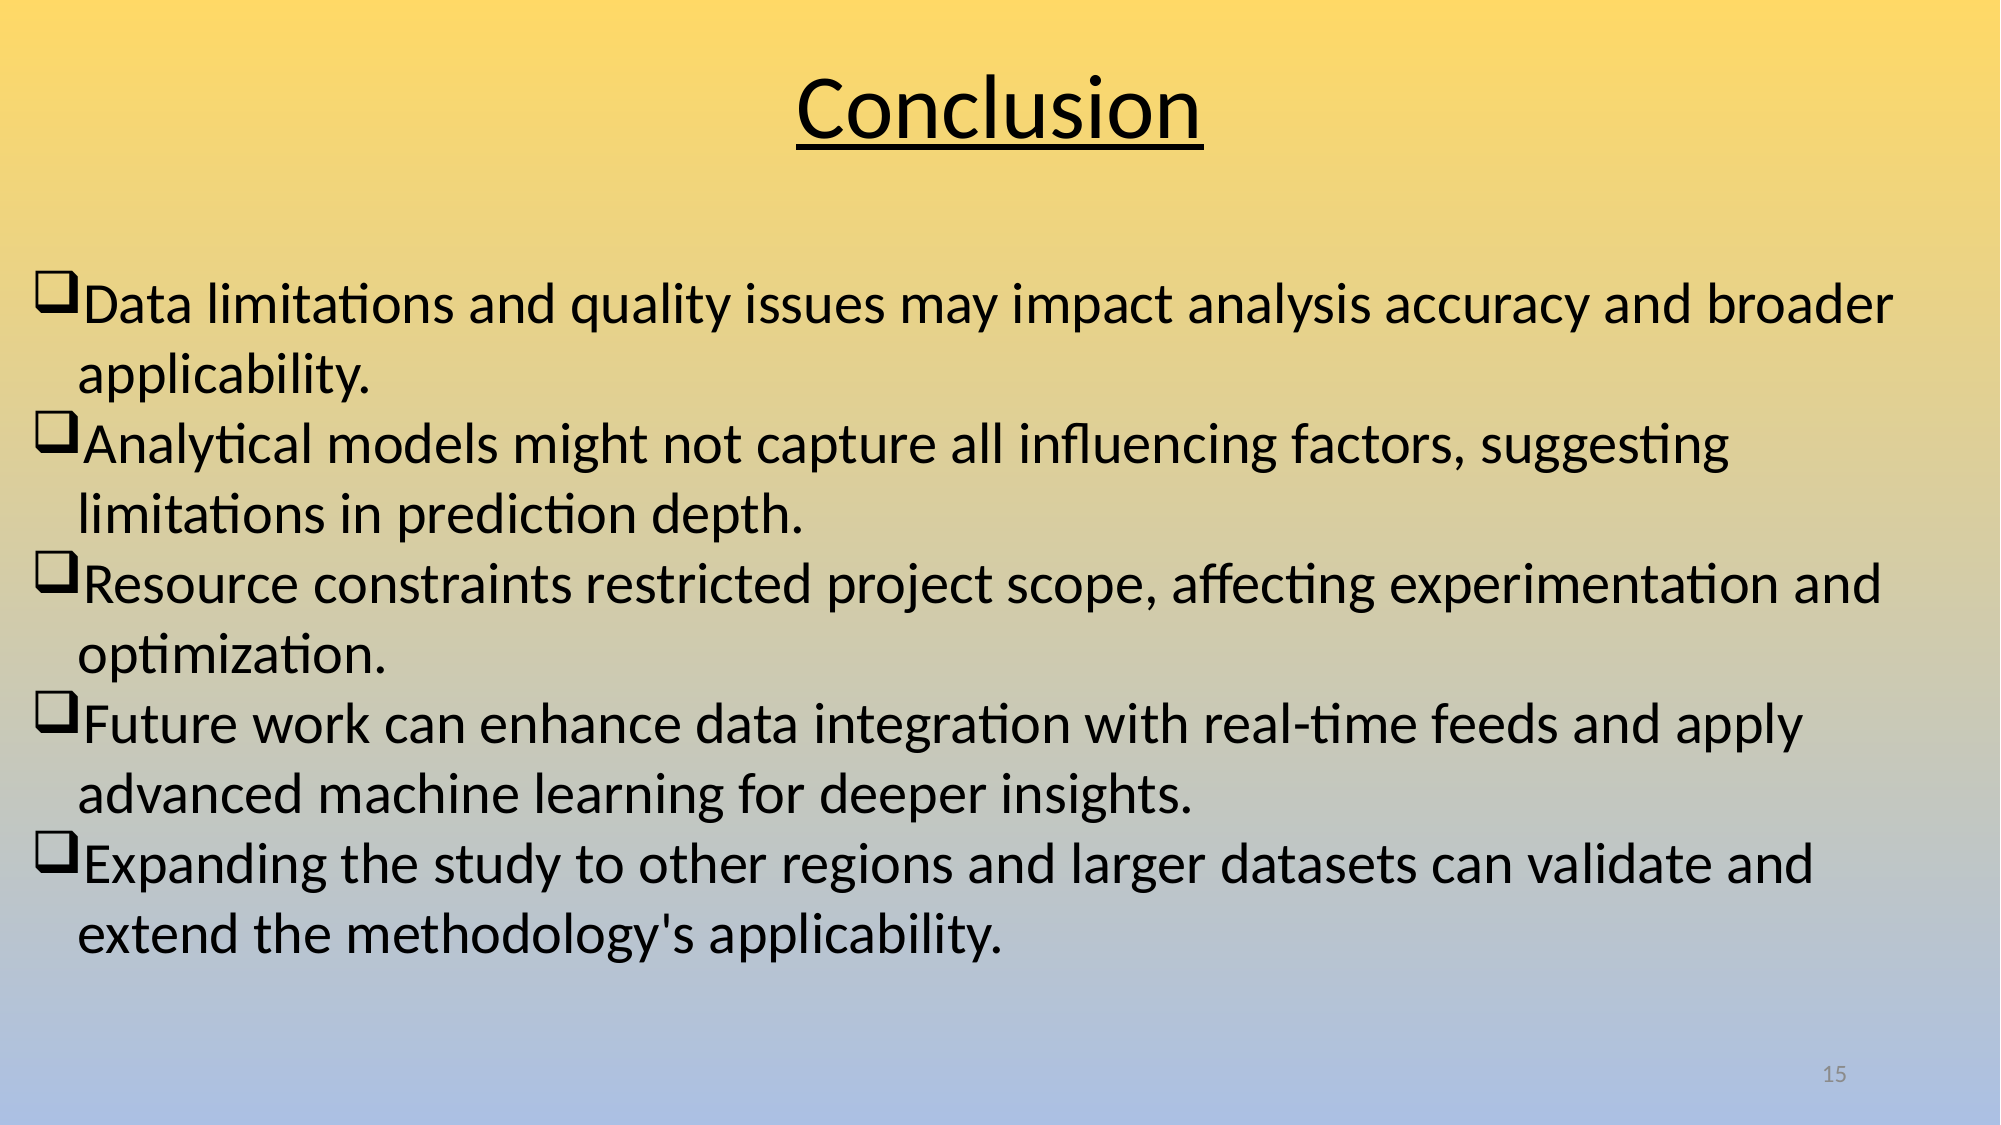

# Conclusion
Data limitations and quality issues may impact analysis accuracy and broader applicability.
Analytical models might not capture all influencing factors, suggesting limitations in prediction depth.
Resource constraints restricted project scope, affecting experimentation and optimization.
Future work can enhance data integration with real-time feeds and apply advanced machine learning for deeper insights.
Expanding the study to other regions and larger datasets can validate and extend the methodology's applicability.

15